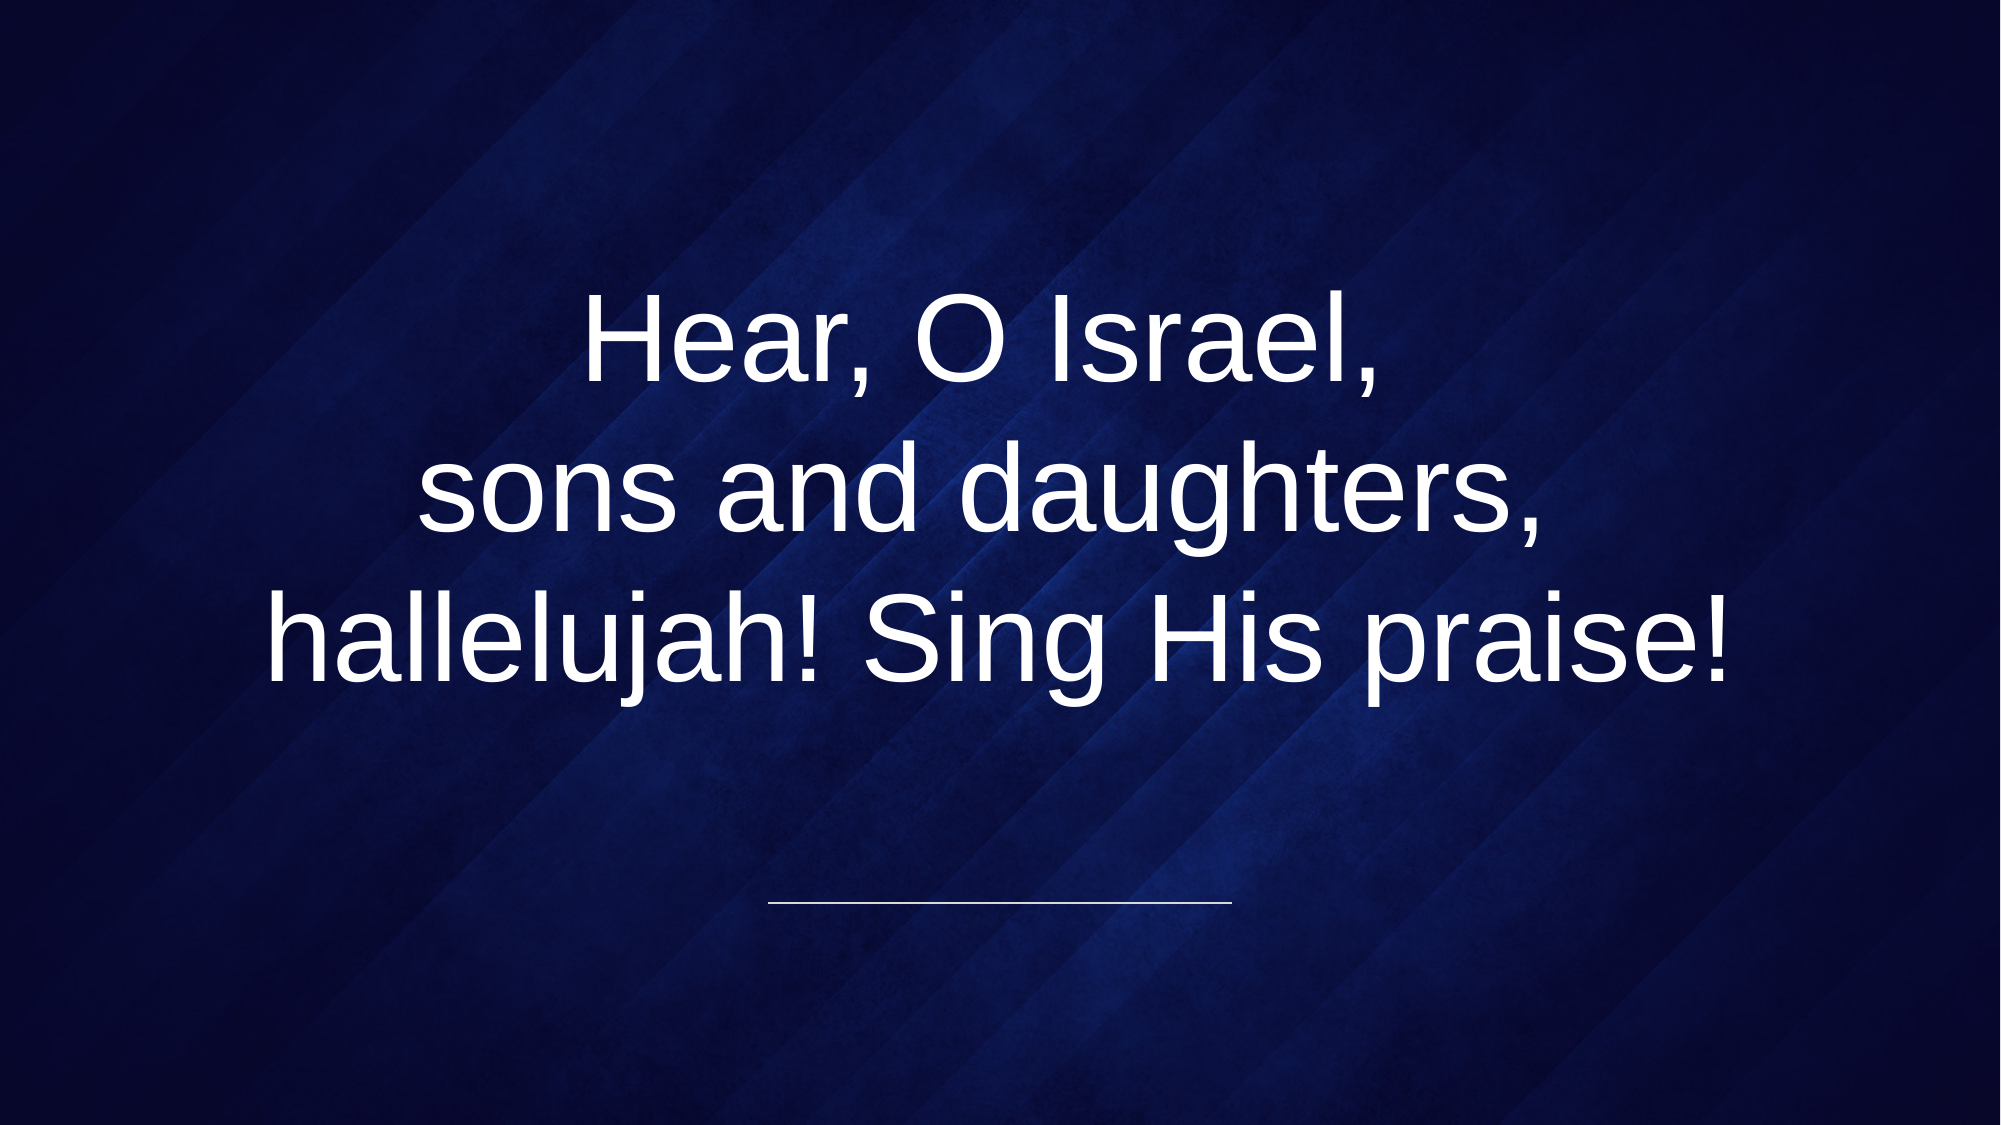

# Hear, O Israel, sons and daughters, hallelujah! Sing His praise!